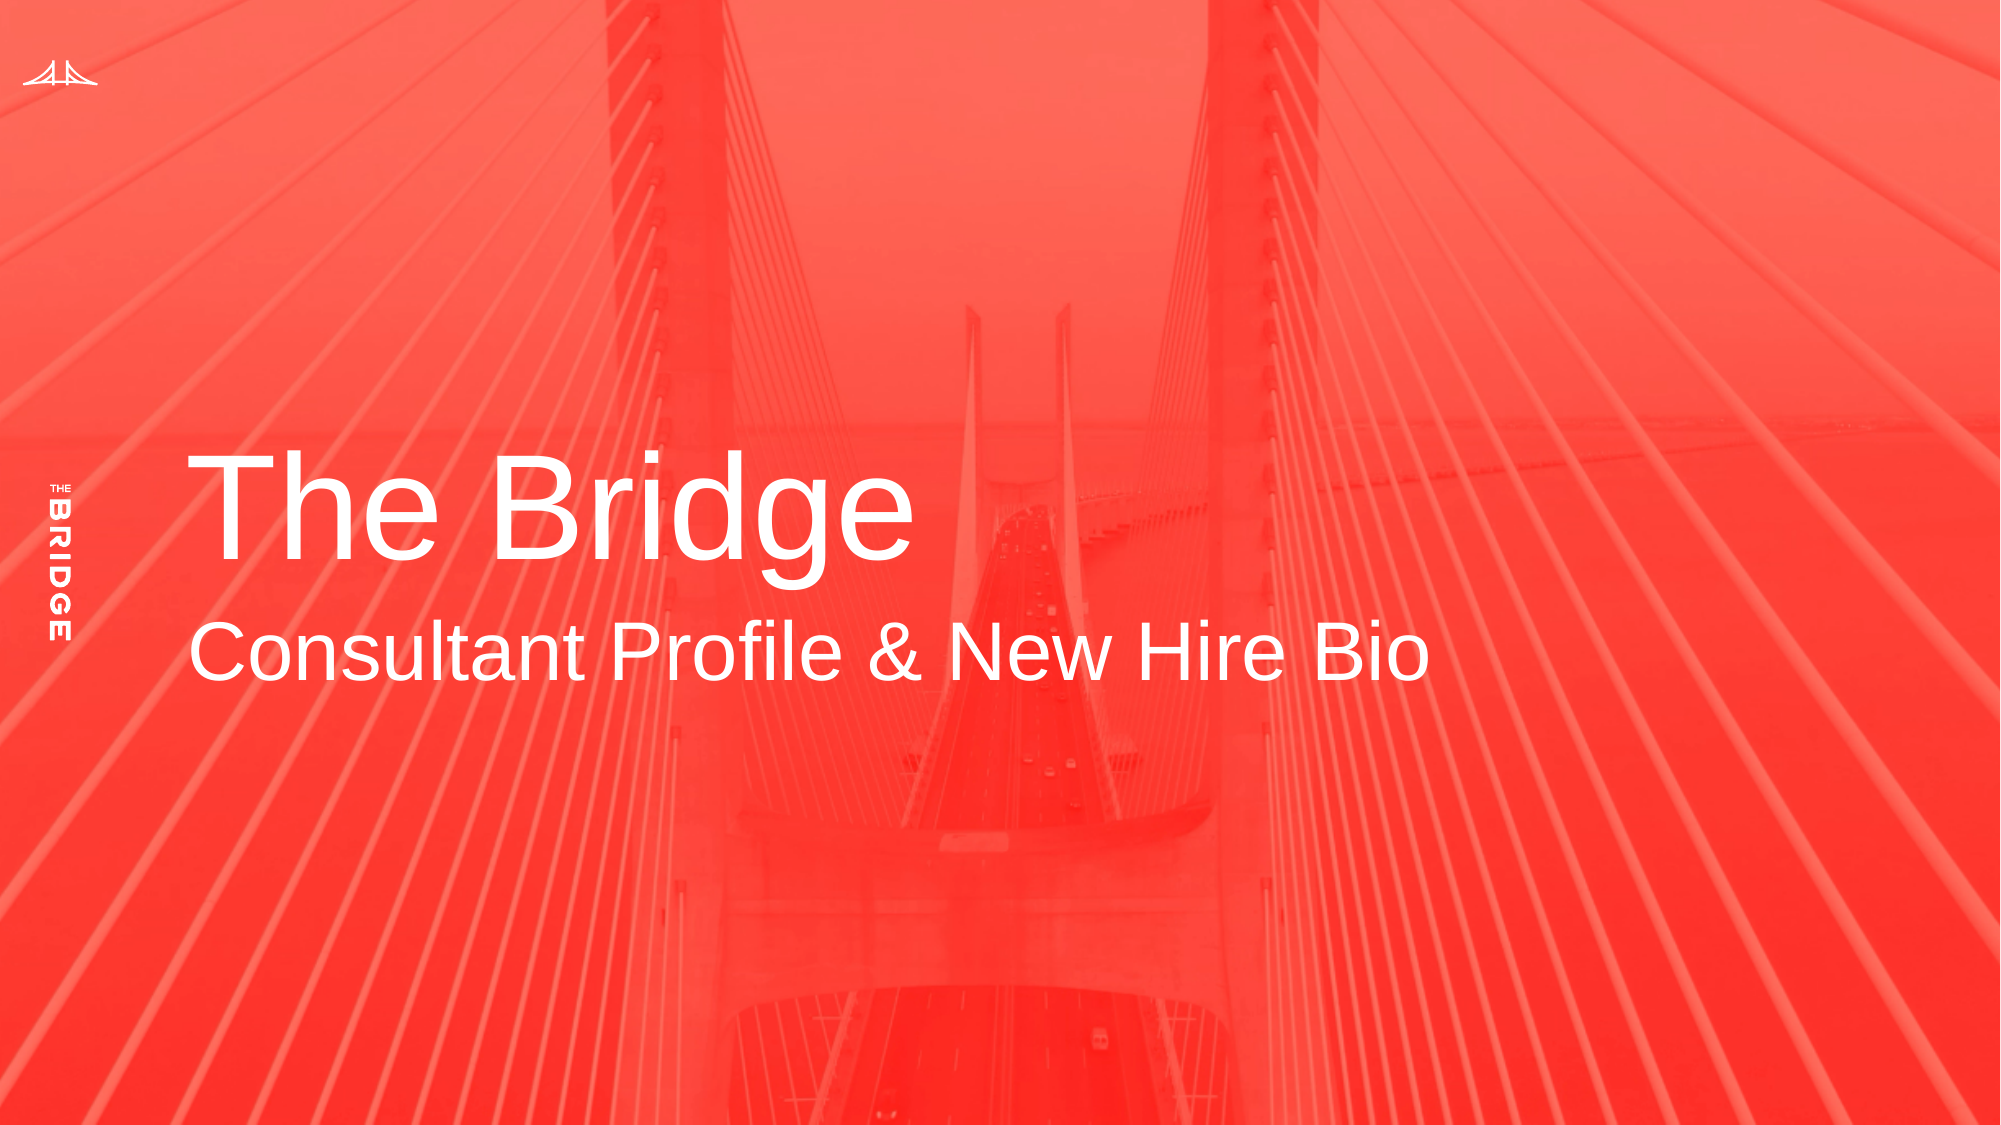

# The Bridge
Consultant Profile & New Hire Bio